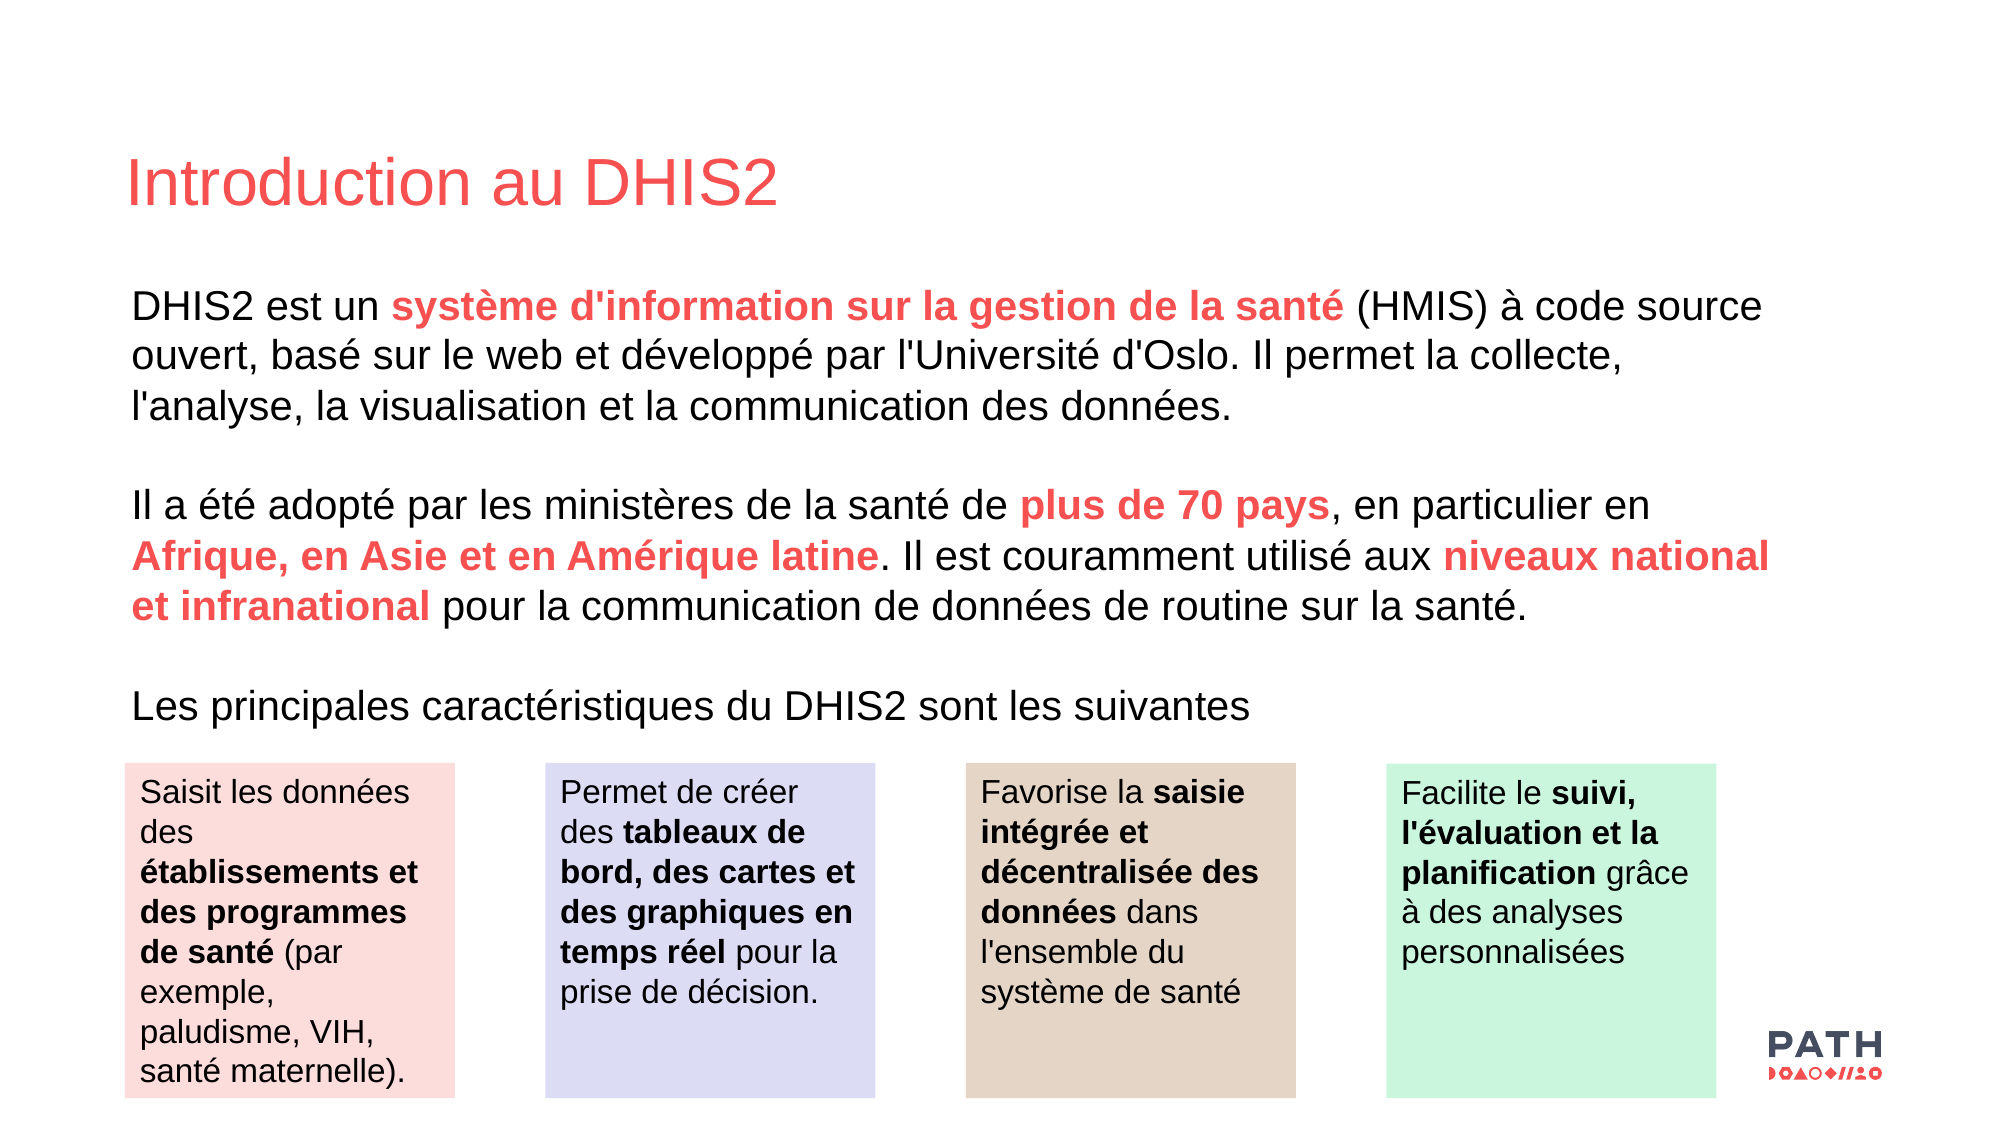

Introduction au DHIS2
DHIS2 est un système d'information sur la gestion de la santé (HMIS) à code source ouvert, basé sur le web et développé par l'Université d'Oslo. Il permet la collecte, l'analyse, la visualisation et la communication des données.
Il a été adopté par les ministères de la santé de plus de 70 pays, en particulier en Afrique, en Asie et en Amérique latine. Il est couramment utilisé aux niveaux national et infranational pour la communication de données de routine sur la santé.

Les principales caractéristiques du DHIS2 sont les suivantes
Favorise la saisie intégrée et décentralisée des données dans l'ensemble du système de santé
Saisit les données des établissements et des programmes de santé (par exemple, paludisme, VIH, santé maternelle).
Permet de créer des tableaux de bord, des cartes et des graphiques en temps réel pour la prise de décision.
Facilite le suivi, l'évaluation et la planification grâce à des analyses personnalisées